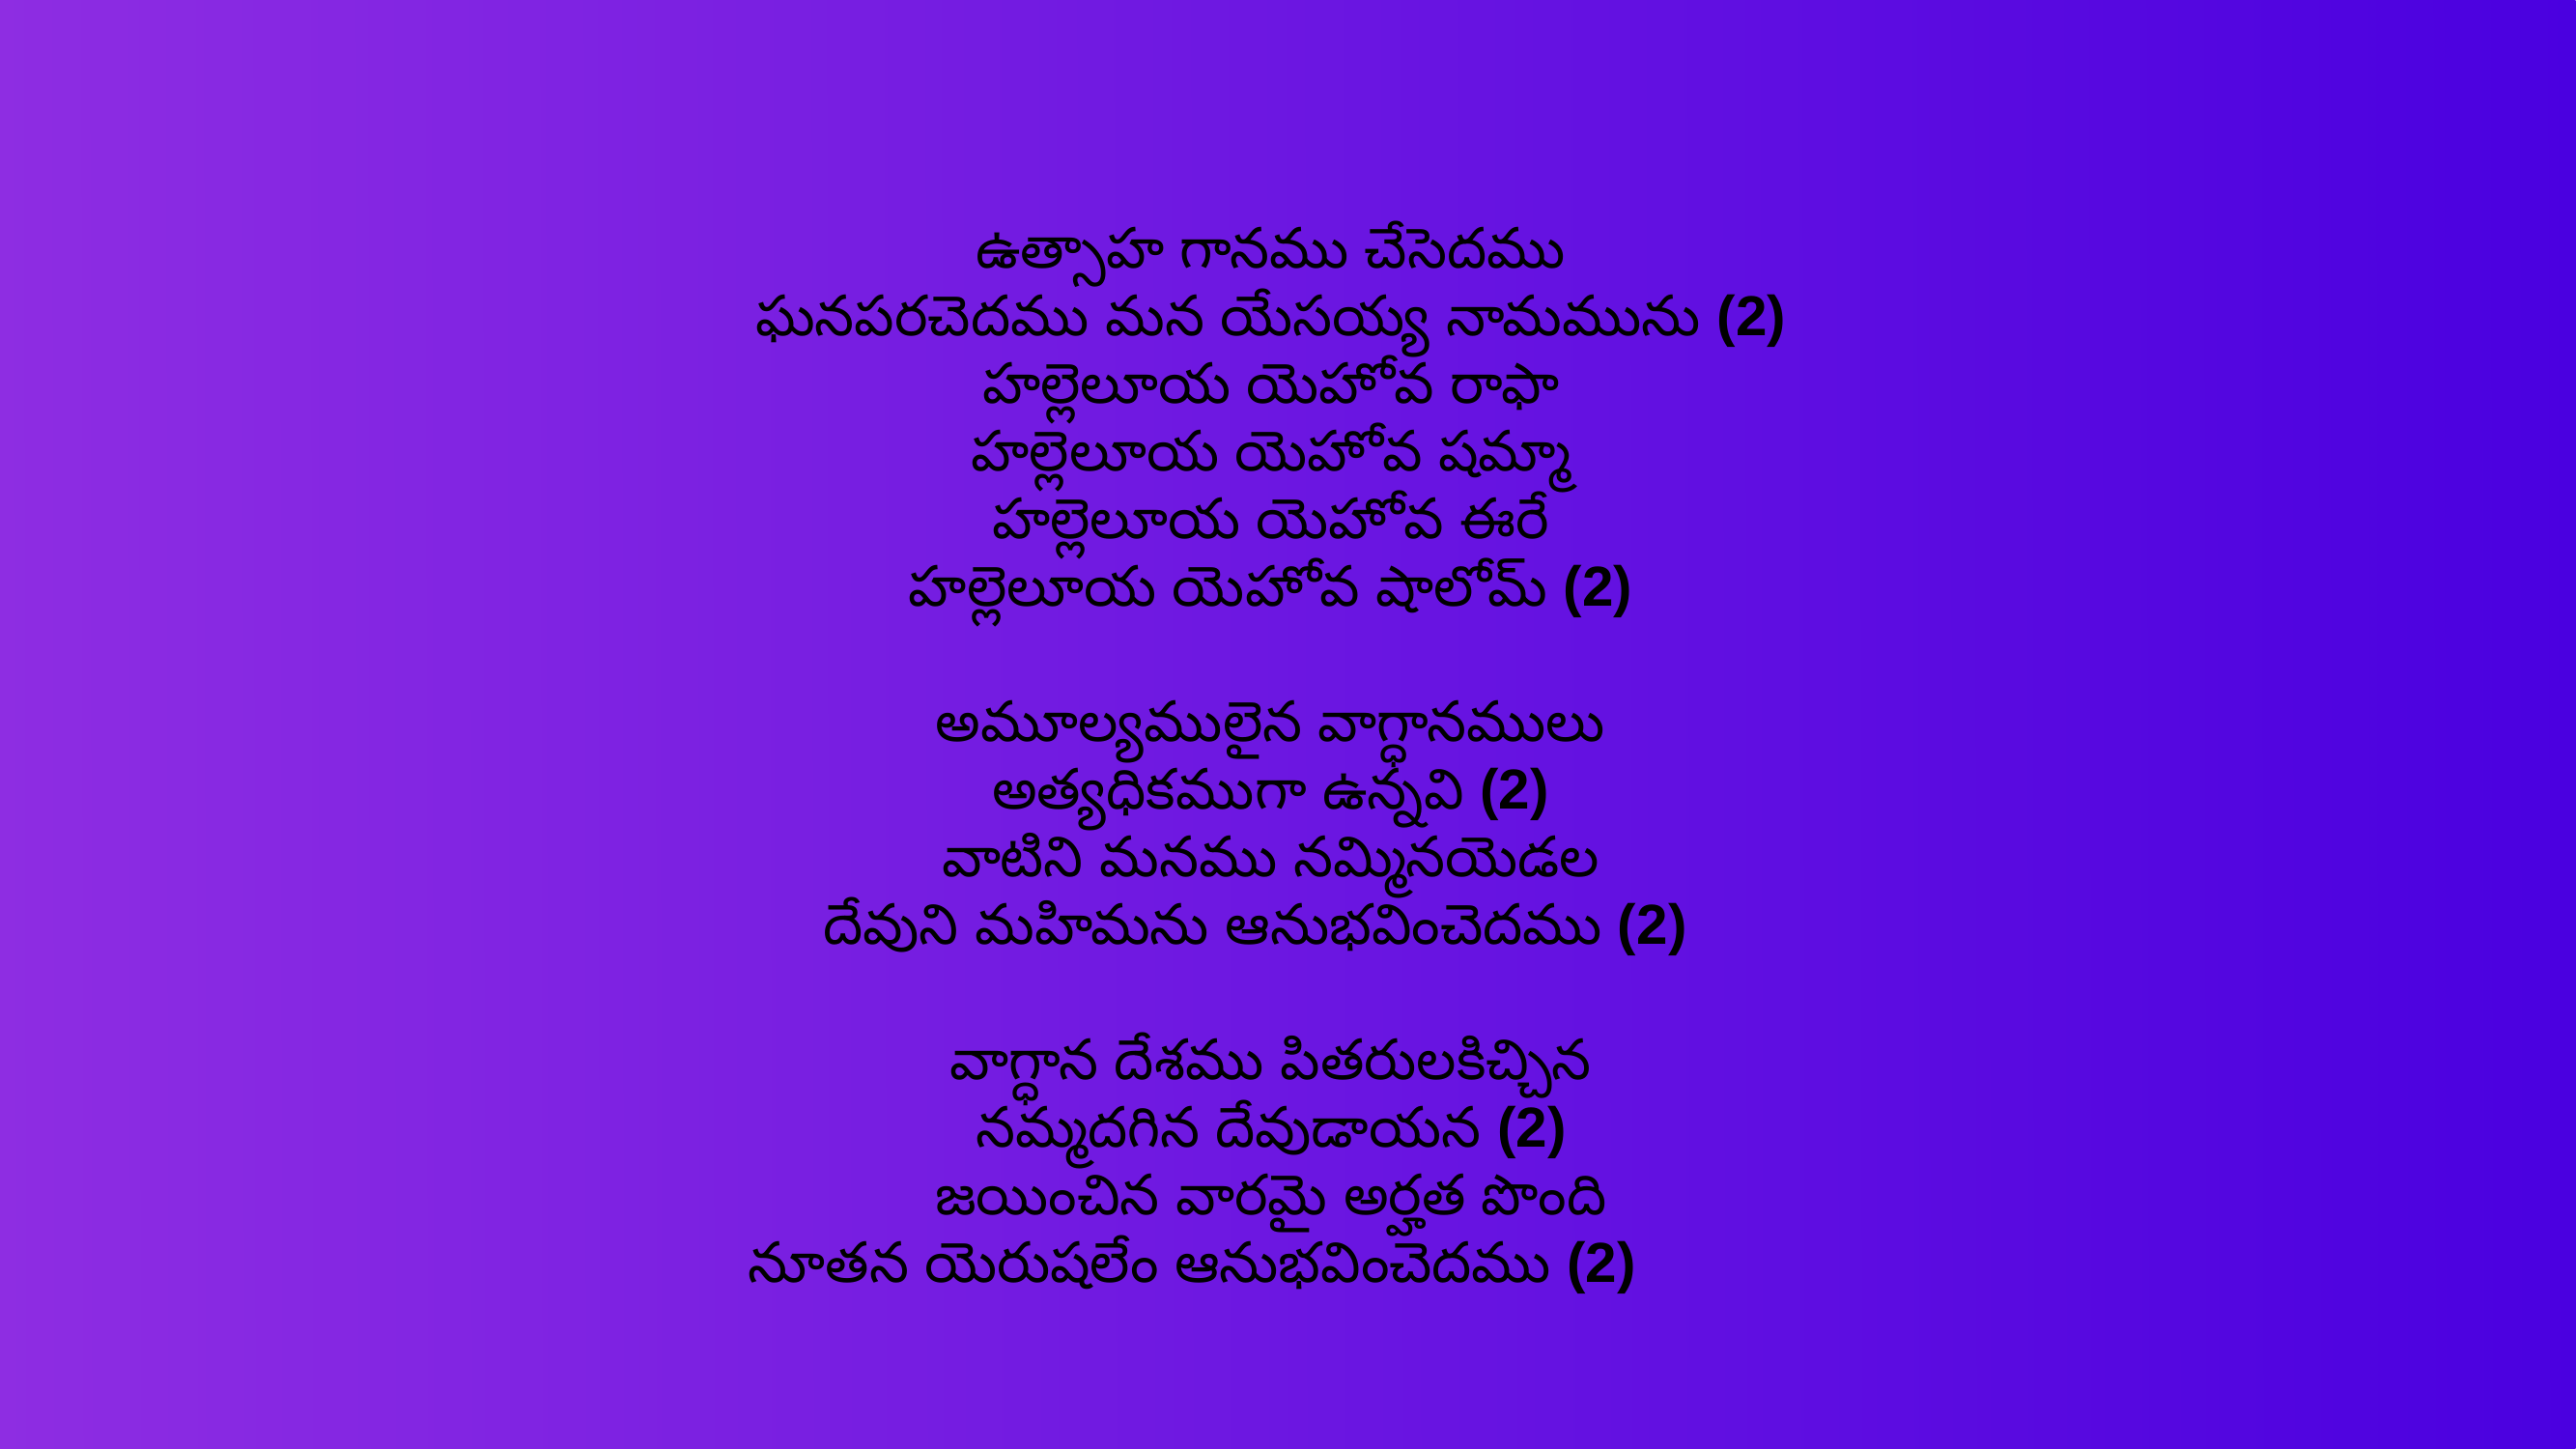

ఉత్సాహ గానము చేసెదము
ఘనపరచెదము మన యేసయ్య నామమును (2)
హల్లెలూయ యెహోవ రాఫా
హల్లెలూయ యెహోవ షమ్మా
హల్లెలూయ యెహోవ ఈరే
హల్లెలూయ యెహోవ షాలోమ్ (2)

అమూల్యములైన వాగ్ధానములు
అత్యధికముగా ఉన్నవి (2)
వాటిని మనము నమ్మినయెడల
దేవుని మహిమను ఆనుభవించెదము (2)

వాగ్ధాన దేశము పితరులకిచ్చిన
నమ్మదగిన దేవుడాయన (2)
జయించిన వారమై అర్హత పొంది
నూతన యెరుషలేం ఆనుభవించెదము (2)